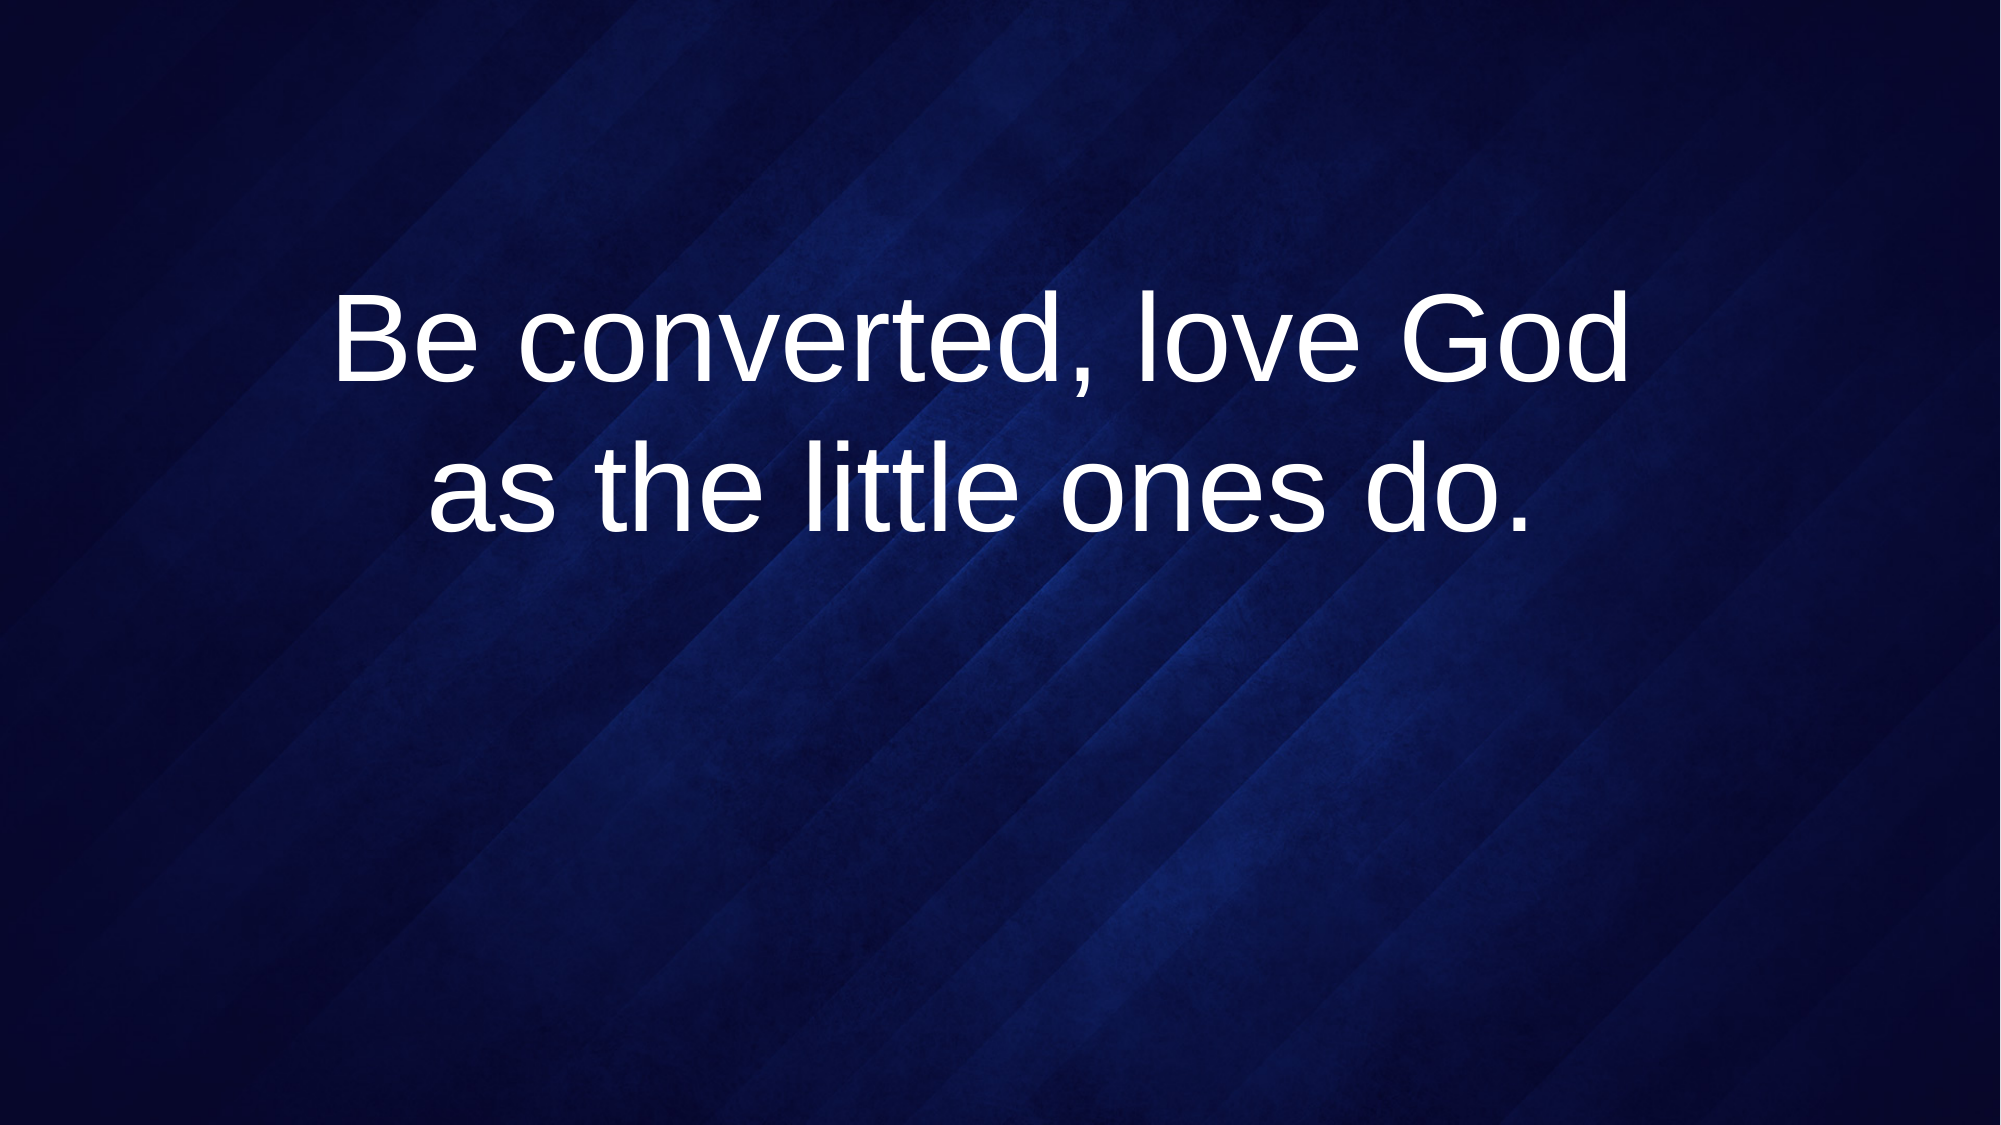

# Be converted, love God as the little ones do.